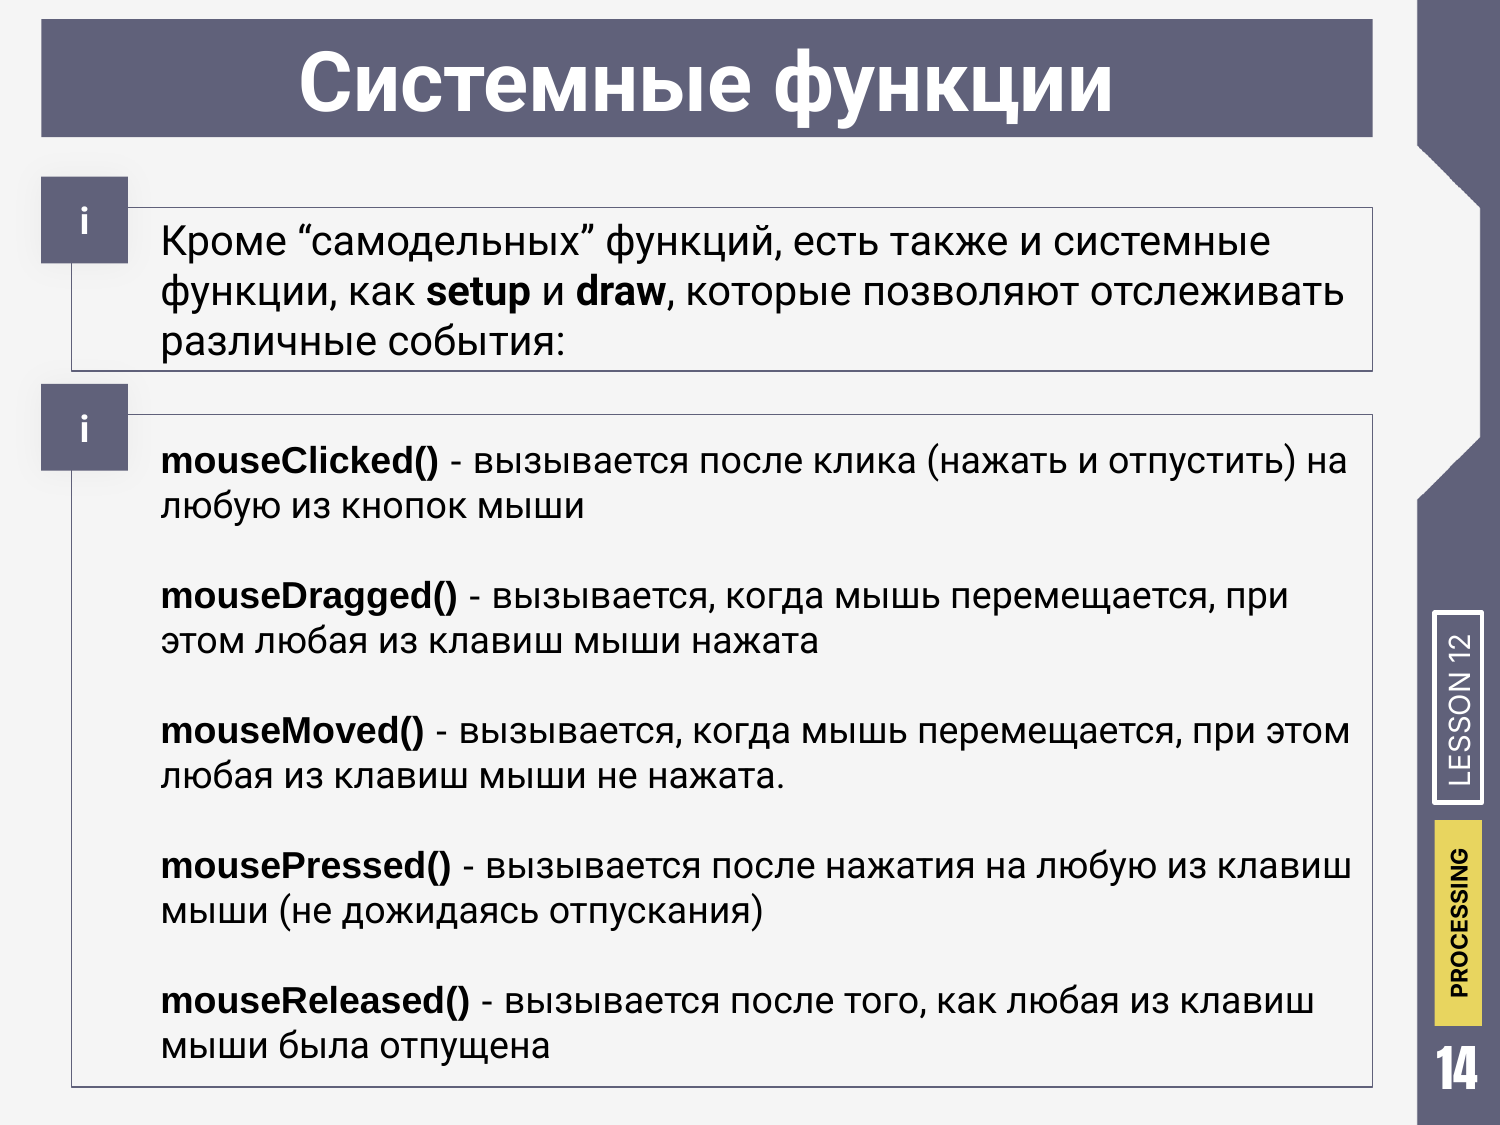

# Системные функции
і
Кроме “самодельных” функций, есть также и системные функции, как setup и draw, которые позволяют отслеживать различные события:
і
mouseClicked() - вызывается после клика (нажать и отпустить) на любую из кнопок мыши

mouseDragged() - вызывается, когда мышь перемещается, при этом любая из клавиш мыши нажата

mouseMoved() - вызывается, когда мышь перемещается, при этом любая из клавиш мыши не нажата.

mousePressed() - вызывается после нажатия на любую из клавиш мыши (не дожидаясь отпускания)

mouseReleased() - вызывается после того, как любая из клавиш мыши была отпущена
LESSON 12
14